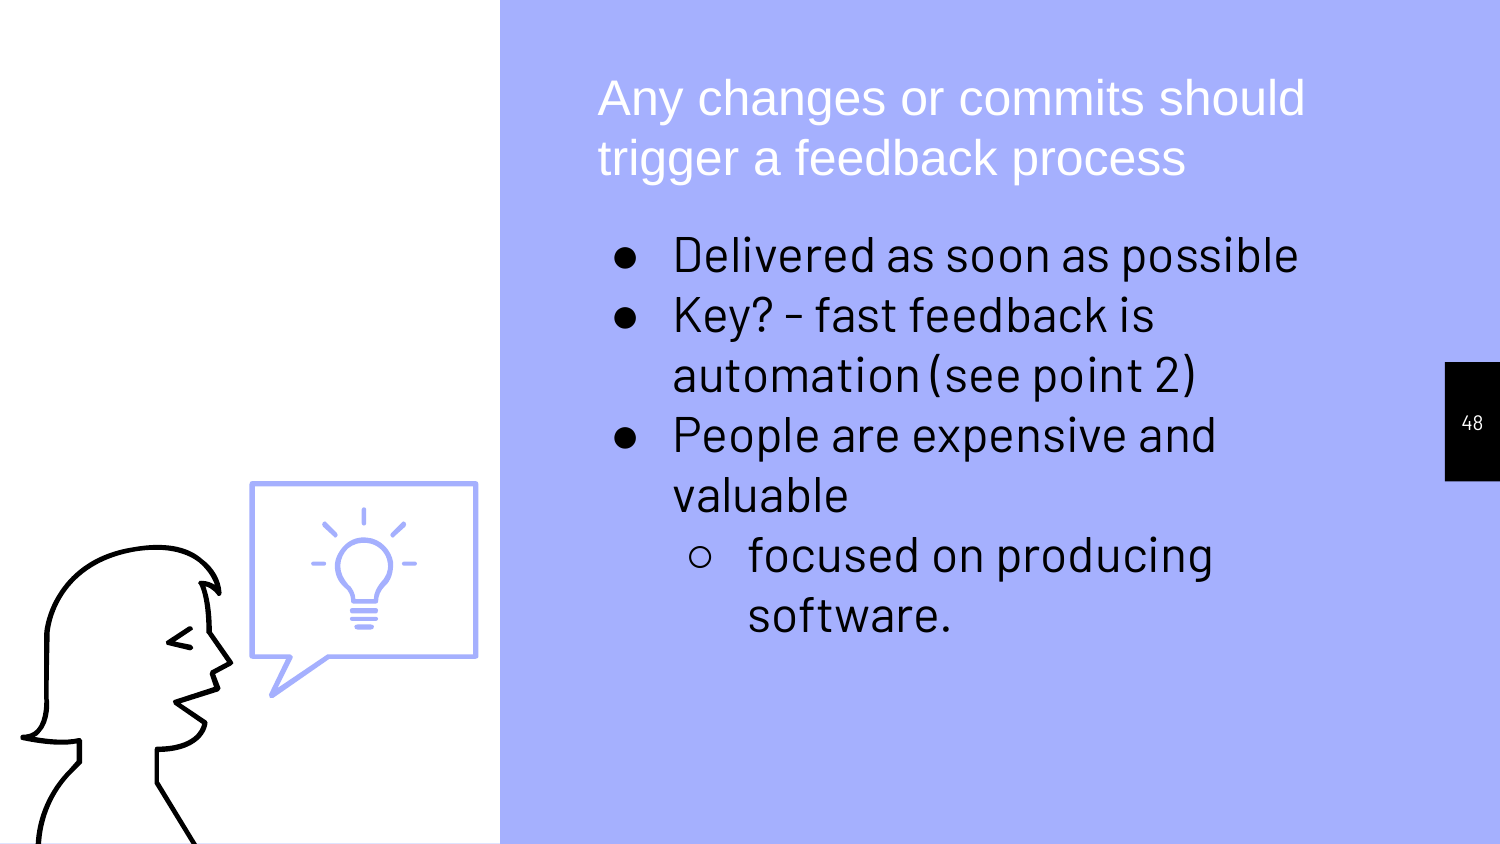

Any changes or commits should trigger a feedback process
Delivered as soon as possible
Key? - fast feedback is automation (see point 2)
People are expensive and valuable
focused on producing software.
48